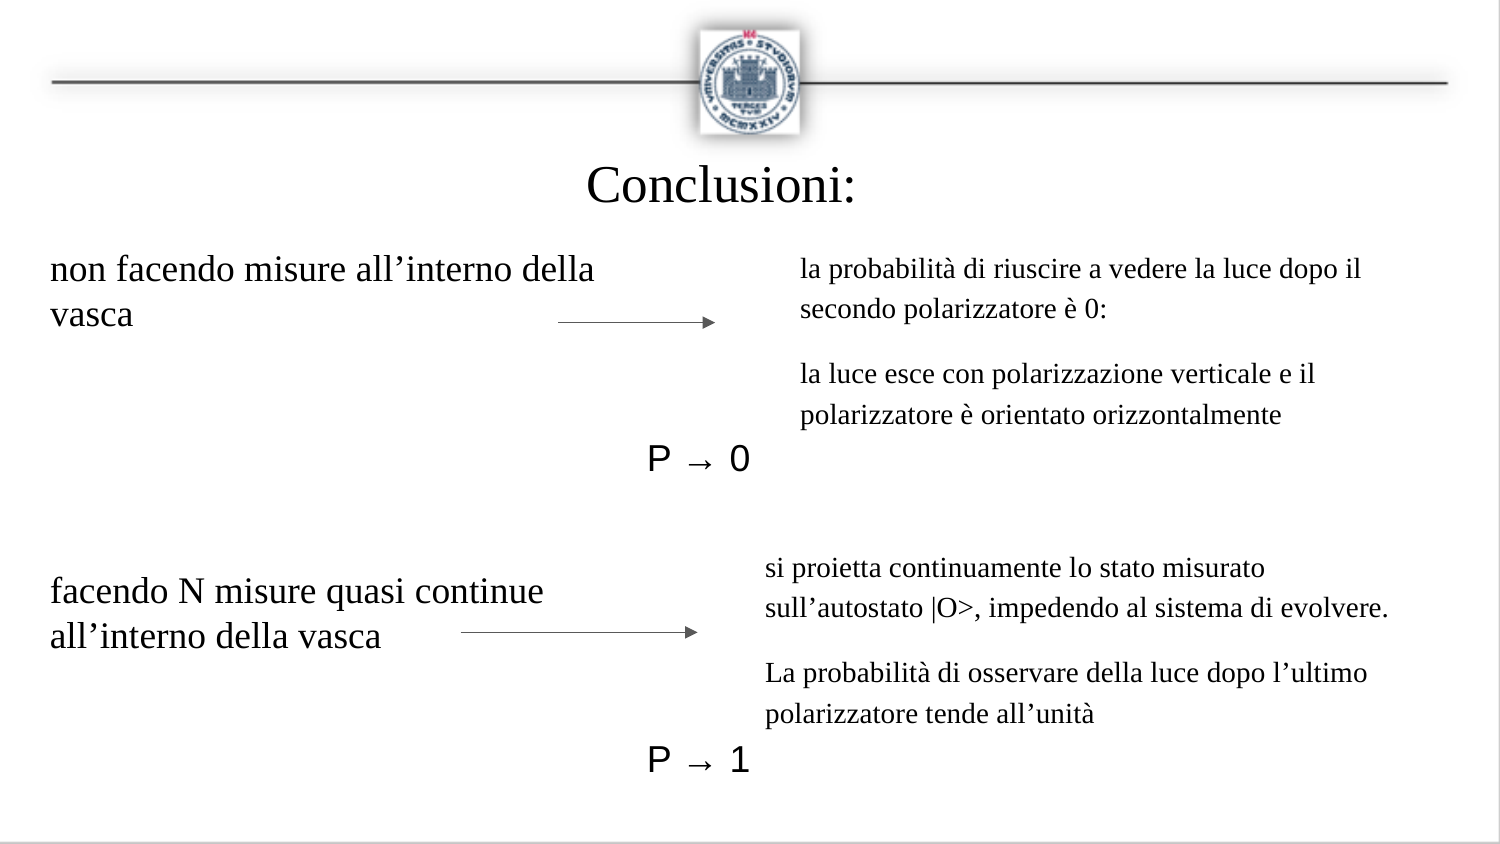

# Conclusioni:
non facendo misure all’interno della vasca
la probabilità di riuscire a vedere la luce dopo il secondo polarizzatore è 0:
la luce esce con polarizzazione verticale e il polarizzatore è orientato orizzontalmente
P → 0
si proietta continuamente lo stato misurato sull’autostato |O>, impedendo al sistema di evolvere.
La probabilità di osservare della luce dopo l’ultimo polarizzatore tende all’unità
facendo N misure quasi continue all’interno della vasca
P → 1